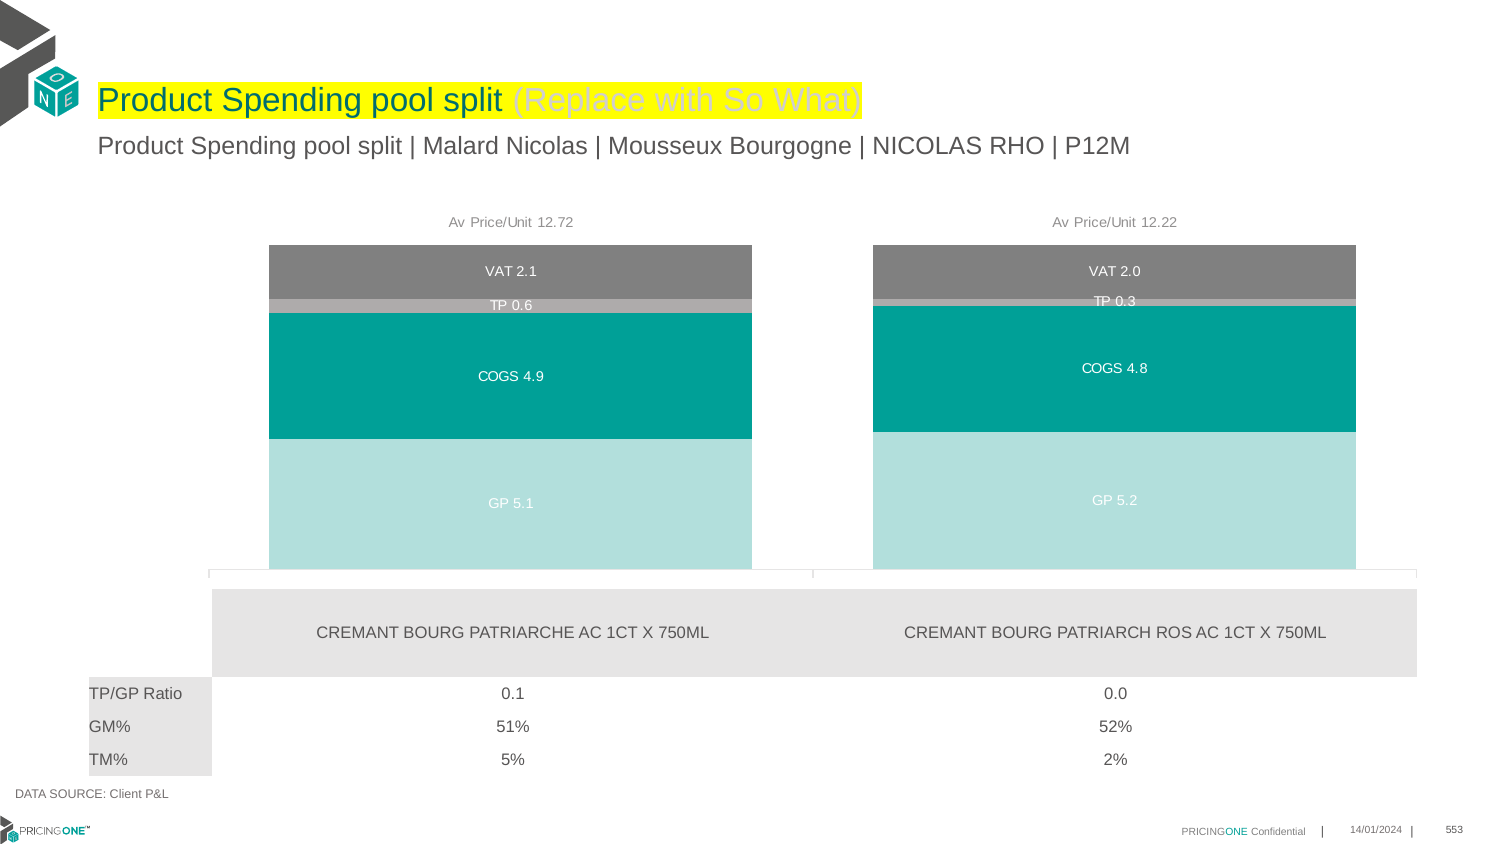

# Product Spending pool split (Replace with So What)
Product Spending pool split | Malard Nicolas | Mousseux Bourgogne | NICOLAS RHO | P12M

### Chart

| Category | GP | COGS | TP | VAT |
|---|---|---|---|---|
| Av Price/Unit 12.72 | 5.0957501417769375 | 4.938164839319471 | 0.5650561436672952 | 2.1198015122873346 |
| Av Price/Unit 12.22 | 5.161530465949821 | 4.770358960573477 | 0.25030890083631974 | 2.036439665471923 |
|  | CREMANT BOURG PATRIARCHE AC 1CT X 750ML | CREMANT BOURG PATRIARCH ROS AC 1CT X 750ML |
| --- | --- | --- |
| TP/GP Ratio | 0.1 | 0.0 |
| GM% | 51% | 52% |
| TM% | 5% | 2% |
DATA SOURCE: Client P&L

14/01/2024
553